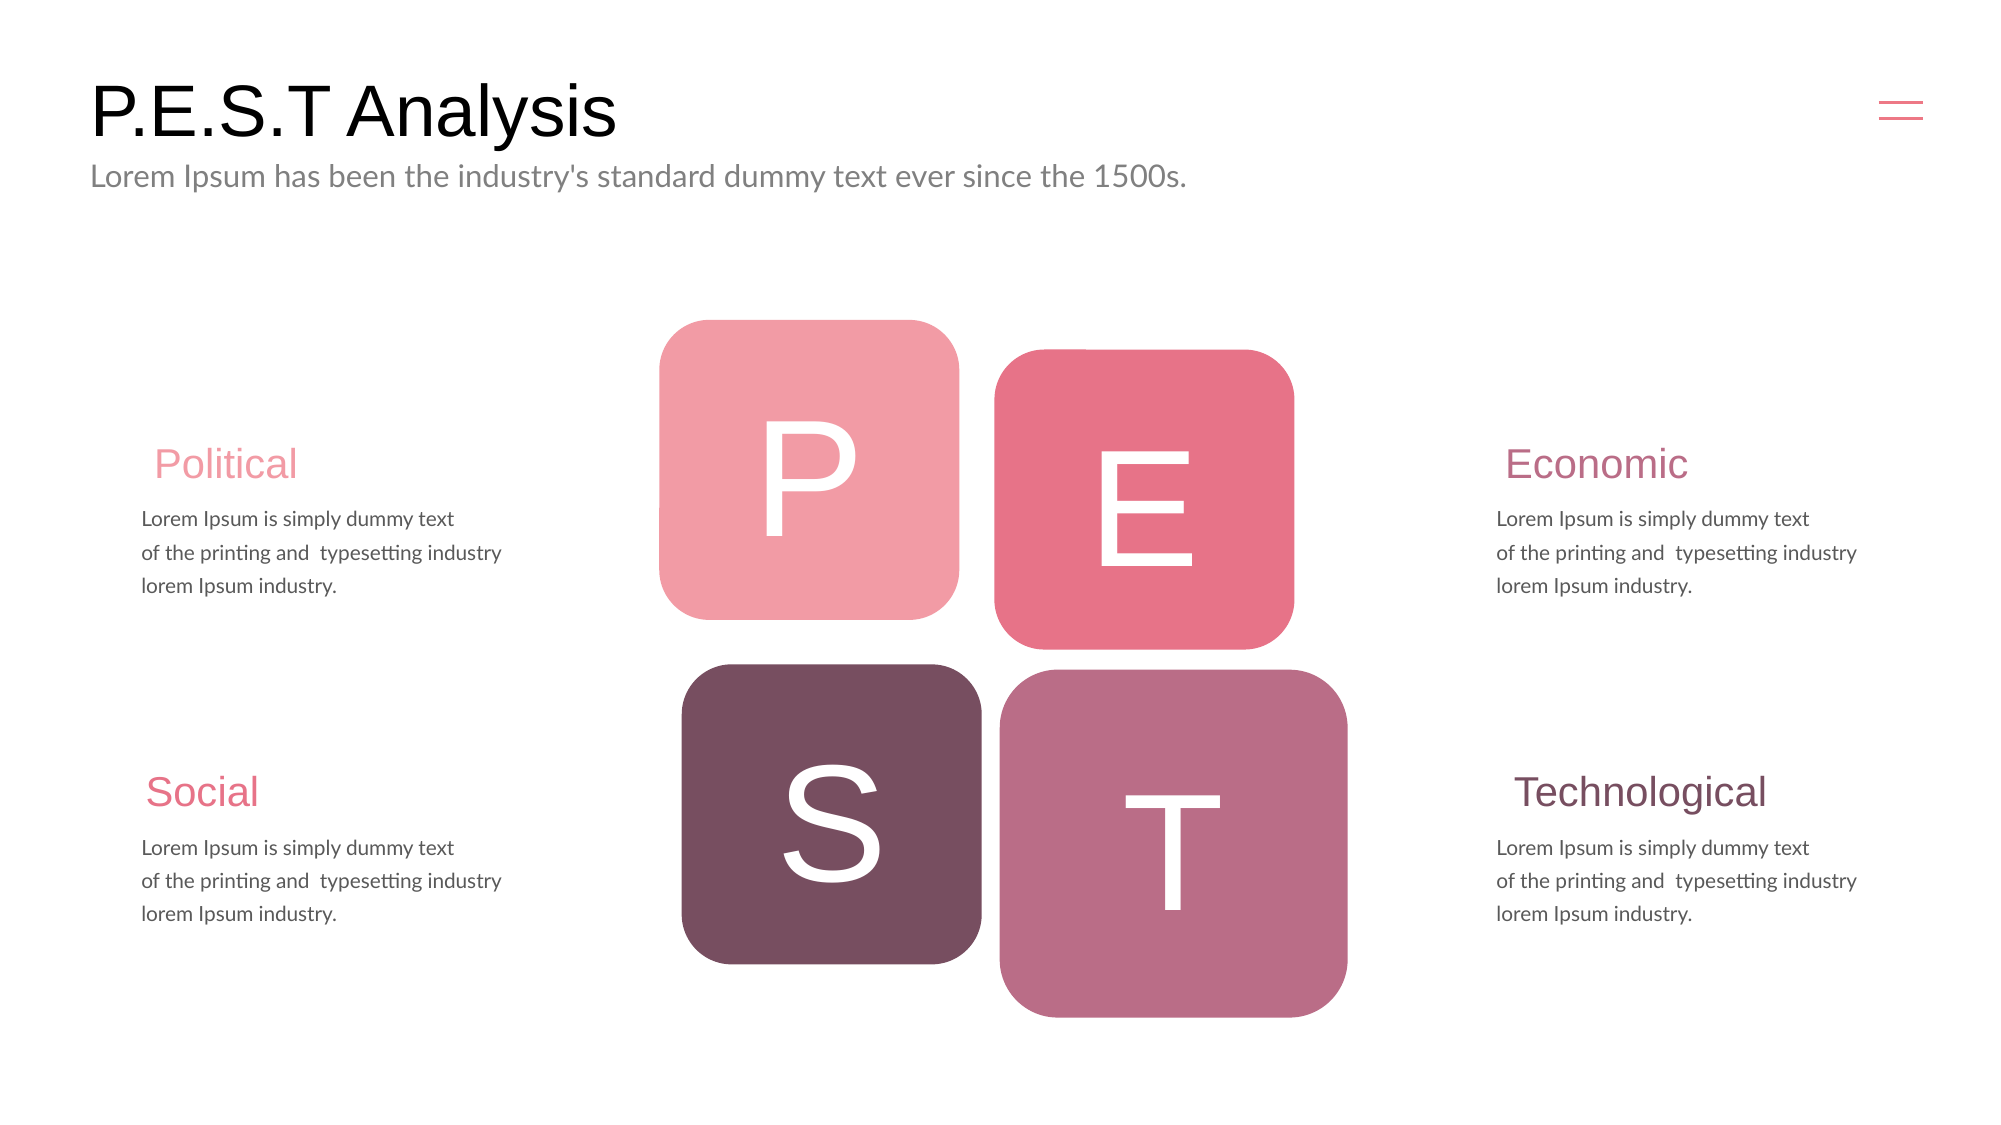

# P.E.S.T Analysis
Lorem Ipsum has been the industry's standard dummy text ever since the 1500s.
P
E
Political
Economic
Lorem Ipsum is simply dummy text
of the printing and  typesetting industry lorem Ipsum industry.
Lorem Ipsum is simply dummy text
of the printing and  typesetting industry lorem Ipsum industry.
S
T
Social
Technological
Lorem Ipsum is simply dummy text
of the printing and  typesetting industry lorem Ipsum industry.
Lorem Ipsum is simply dummy text
of the printing and  typesetting industry lorem Ipsum industry.